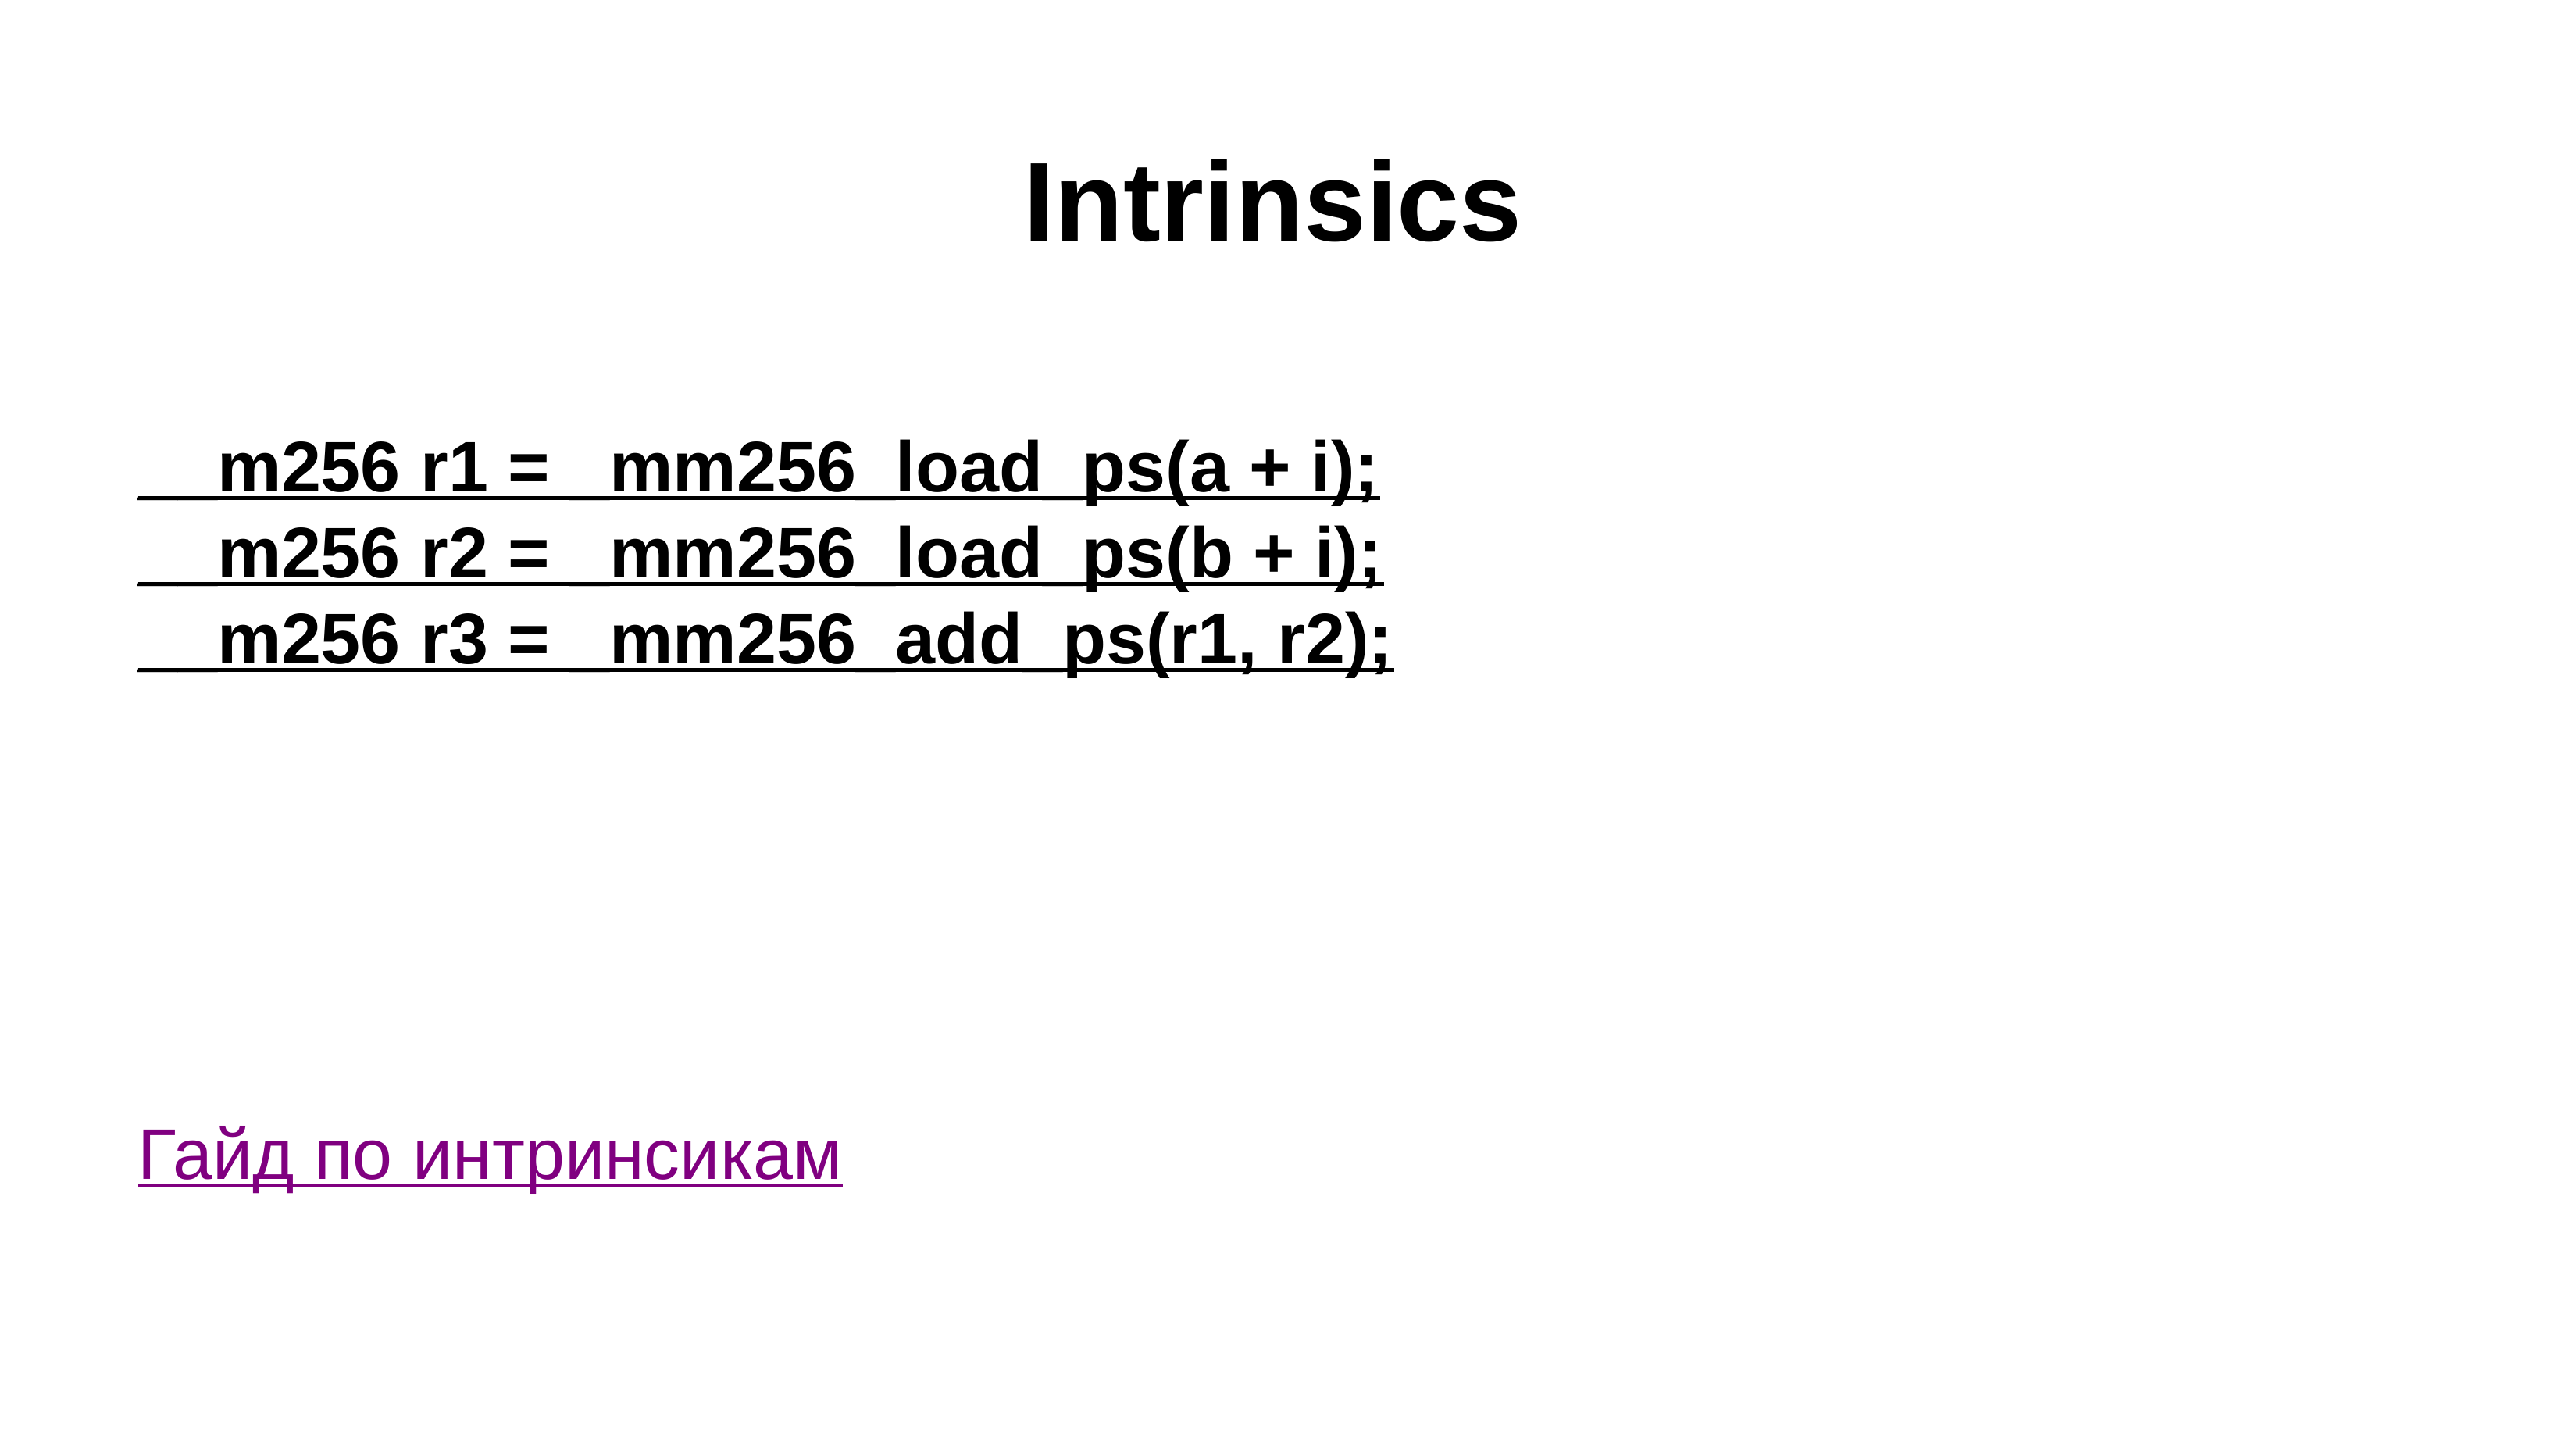

# Intrinsics
__m256 r1 = _mm256_load_ps(a + i);
__m256 r2 = _mm256_load_ps(b + i);
__m256 r3 = _mm256_add_ps(r1, r2);

Гайд по интринсикам